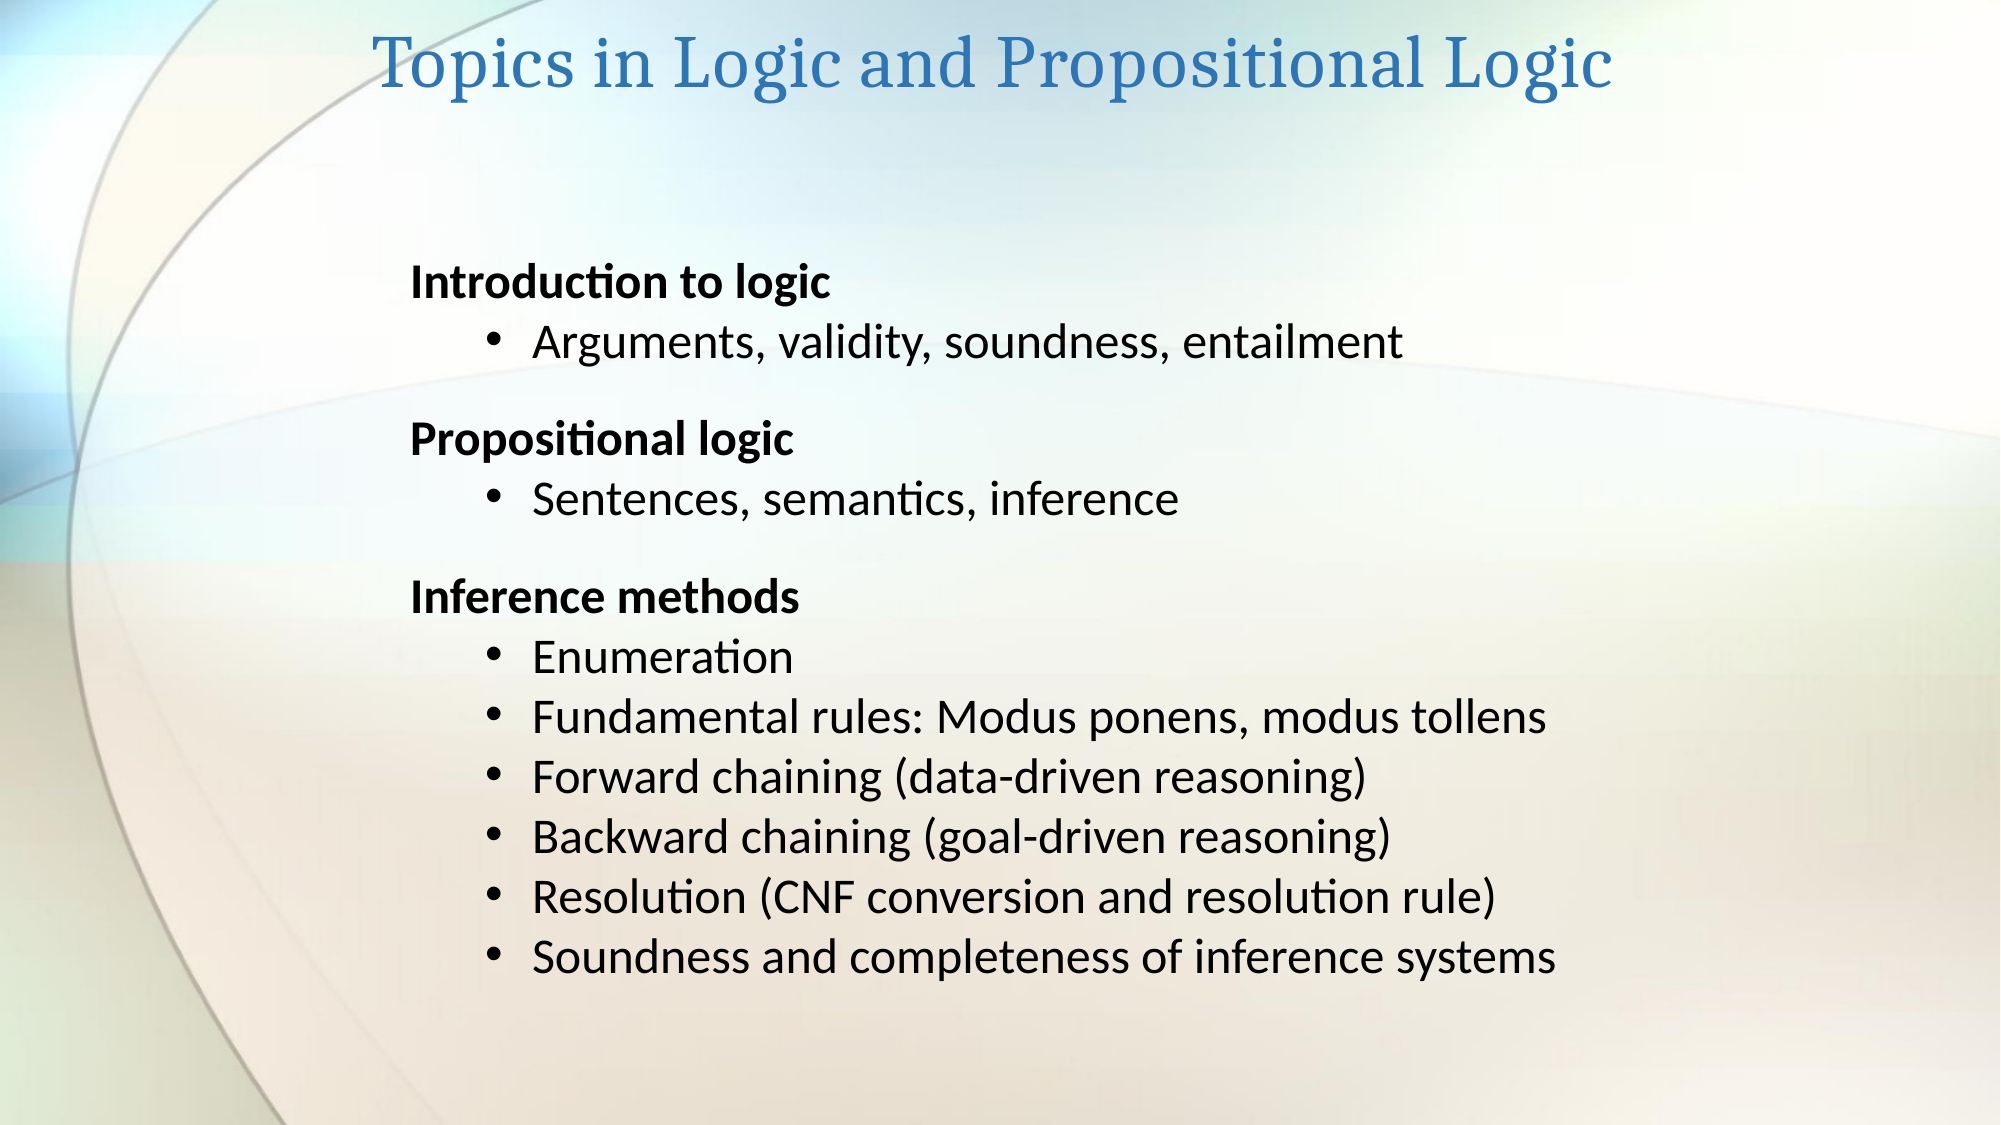

Topics in Logic and Propositional Logic
Introduction to logic
Arguments, validity, soundness, entailment
Propositional logic
Sentences, semantics, inference
Inference methods
Enumeration
Fundamental rules: Modus ponens, modus tollens
Forward chaining (data-driven reasoning)
Backward chaining (goal-driven reasoning)
Resolution (CNF conversion and resolution rule)
Soundness and completeness of inference systems